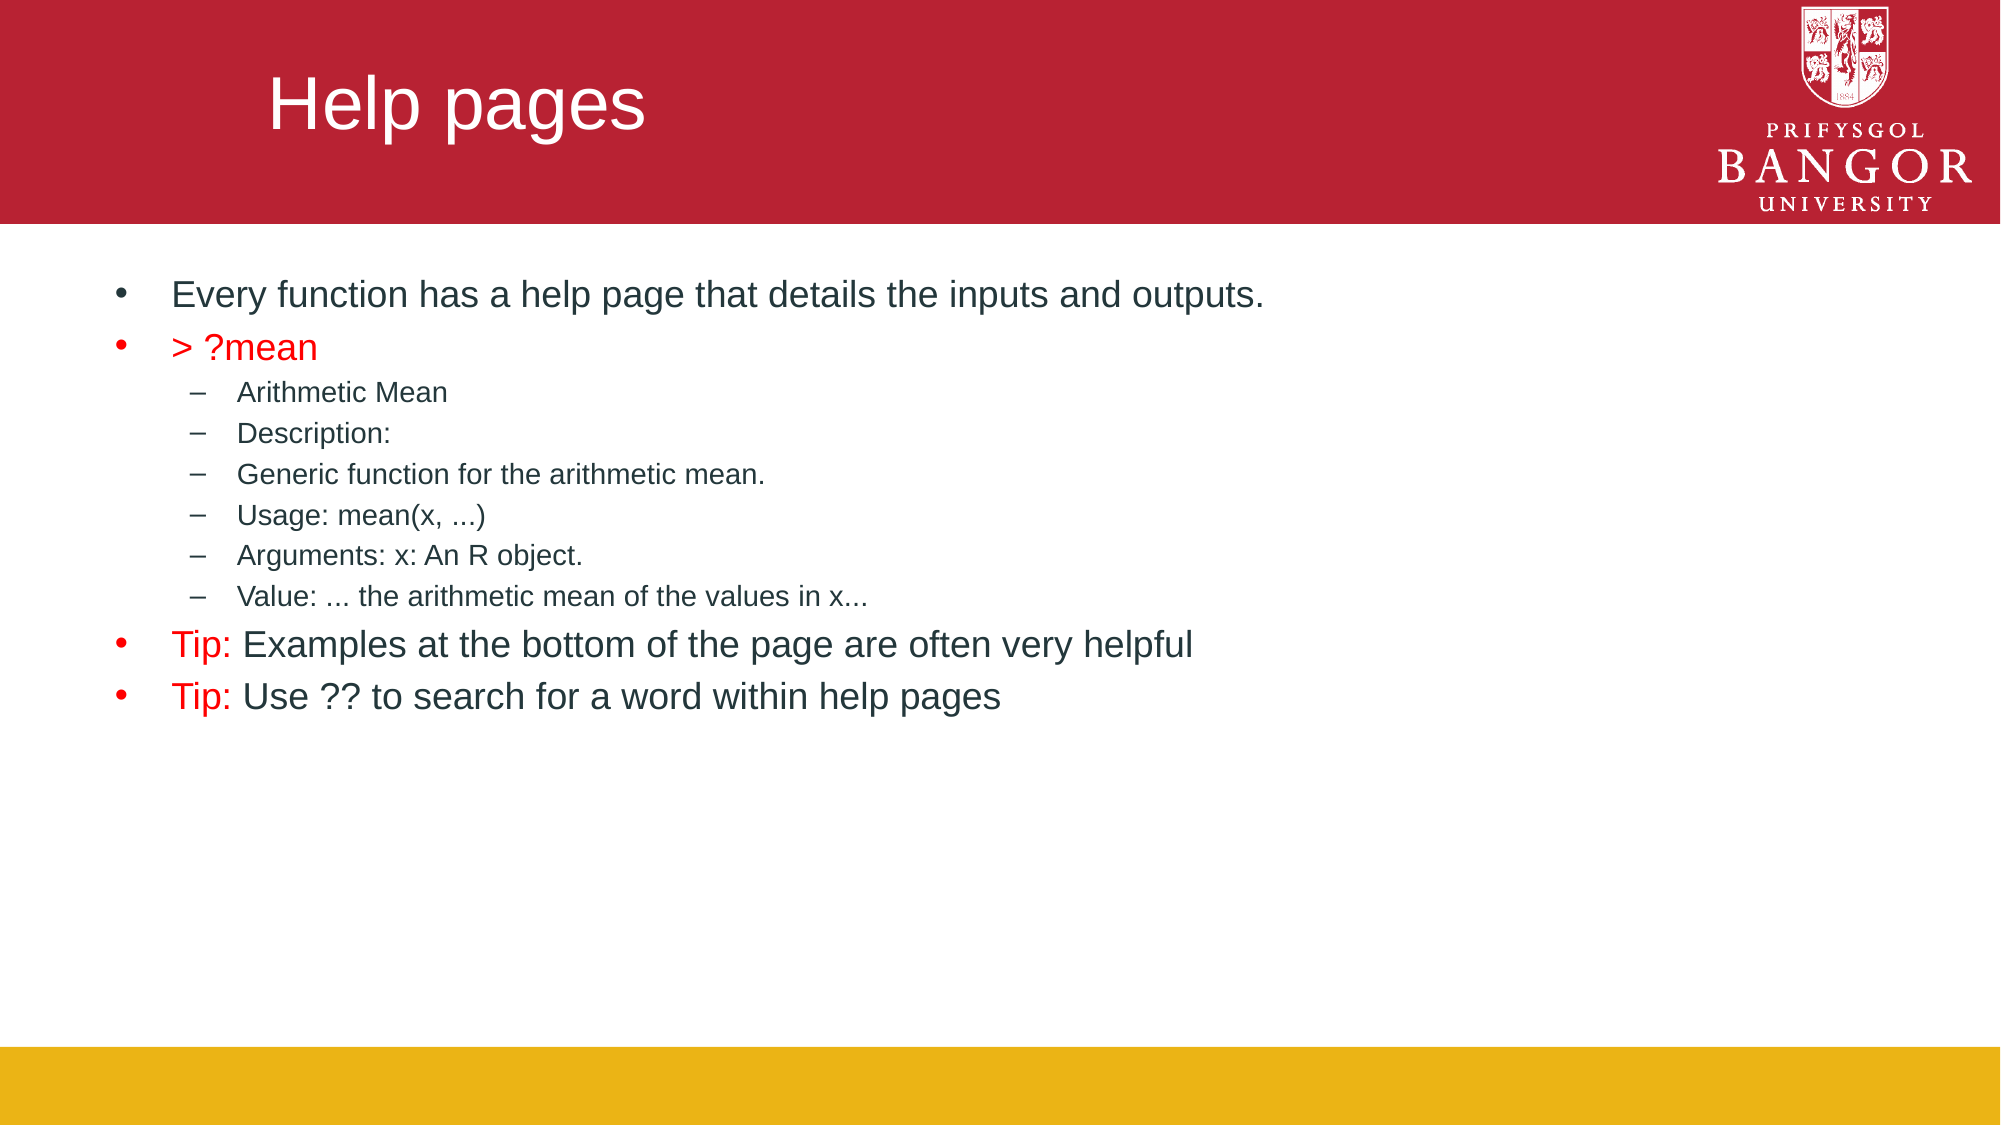

# Help pages
Every function has a help page that details the inputs and outputs.
> ?mean
Arithmetic Mean
Description:
Generic function for the arithmetic mean.
Usage: mean(x, ...)
Arguments: x: An R object.
Value: ... the arithmetic mean of the values in x...
Tip: Examples at the bottom of the page are often very helpful
Tip: Use ?? to search for a word within help pages